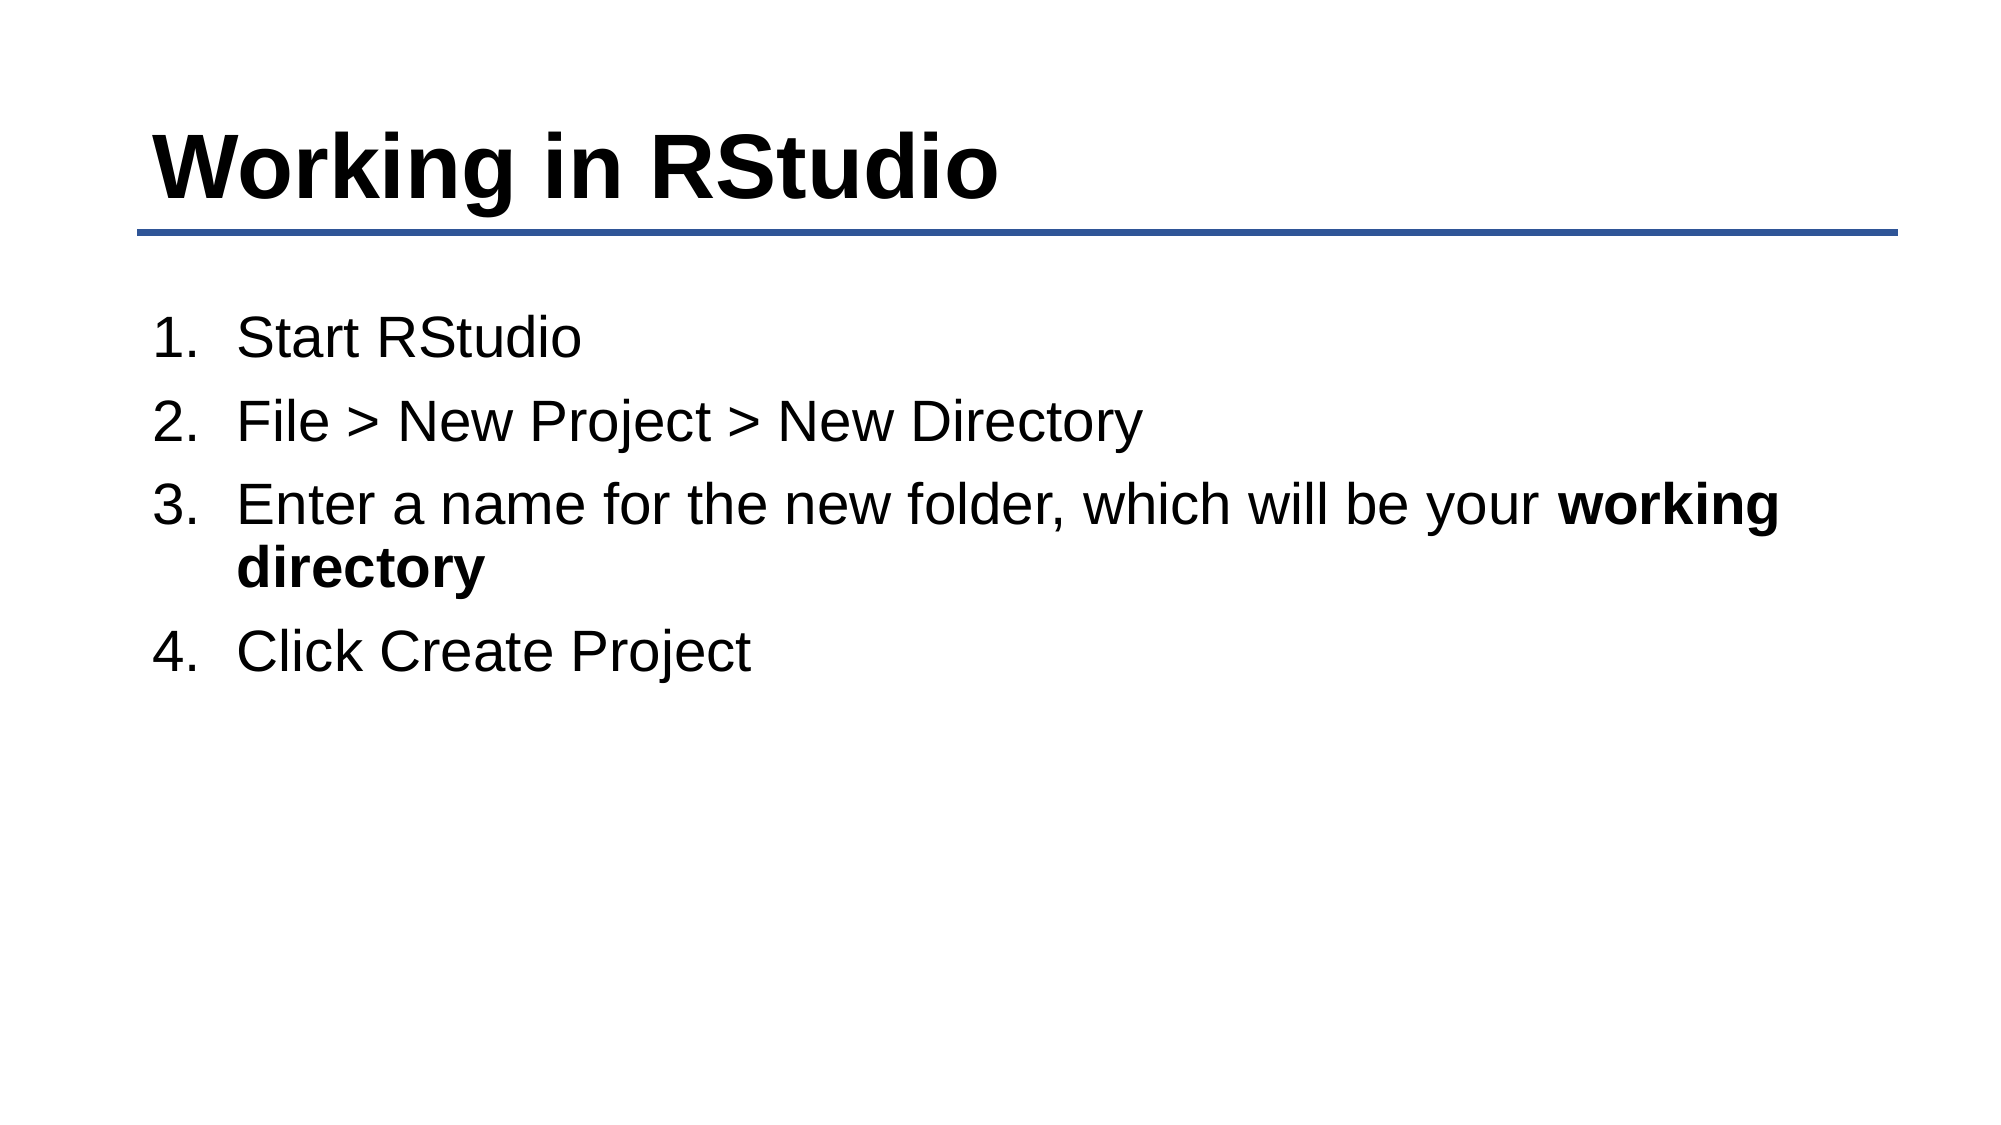

# Working in RStudio
Start RStudio
File > New Project > New Directory
Enter a name for the new folder, which will be your working directory
Click Create Project